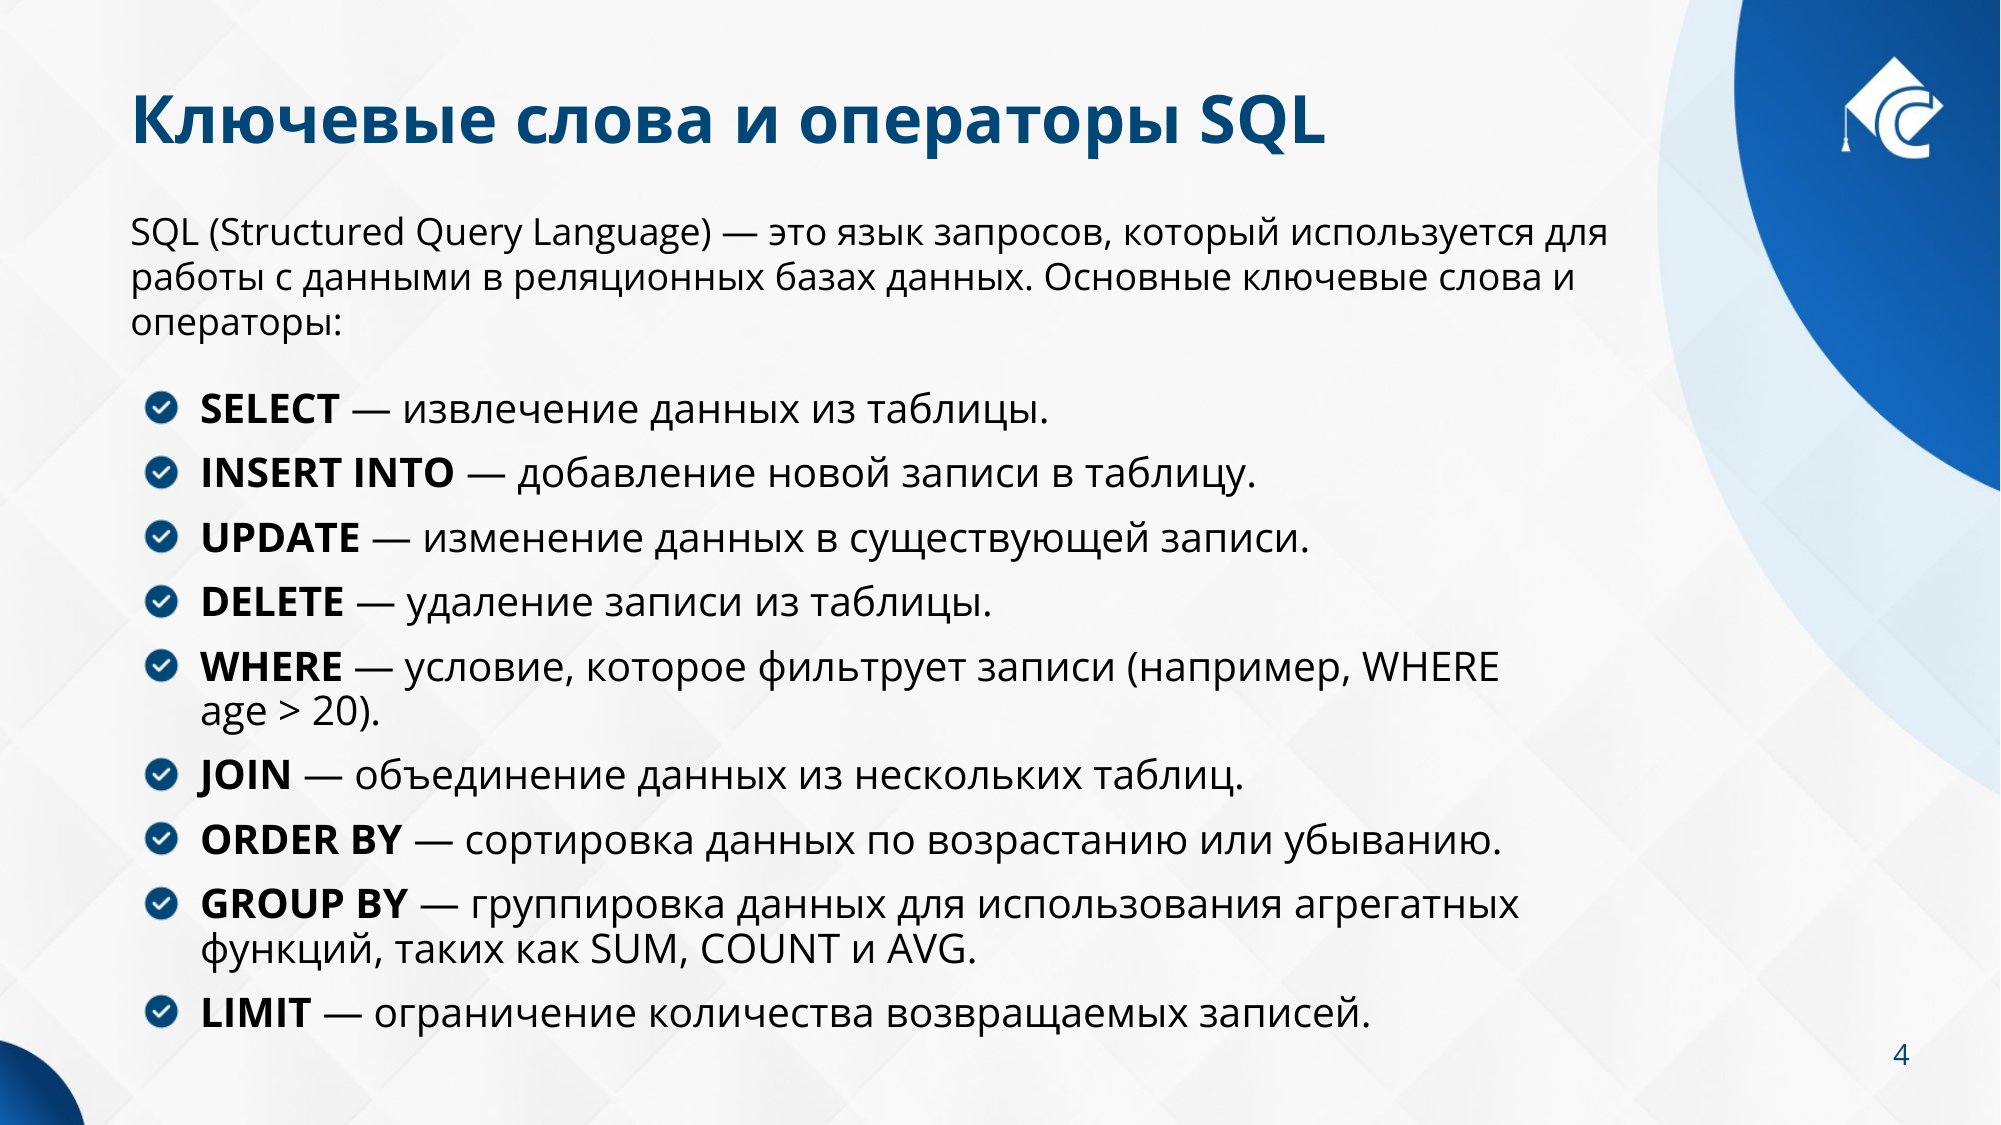

# Ключевые слова и операторы SQL
SQL (Structured Query Language) — это язык запросов, который используется для работы с данными в реляционных базах данных. Основные ключевые слова и операторы:
SELECT — извлечение данных из таблицы.
INSERT INTO — добавление новой записи в таблицу.
UPDATE — изменение данных в существующей записи.
DELETE — удаление записи из таблицы.
WHERE — условие, которое фильтрует записи (например, WHERE age > 20).
JOIN — объединение данных из нескольких таблиц.
ORDER BY — сортировка данных по возрастанию или убыванию.
GROUP BY — группировка данных для использования агрегатных функций, таких как SUM, COUNT и AVG.
LIMIT — ограничение количества возвращаемых записей.
4